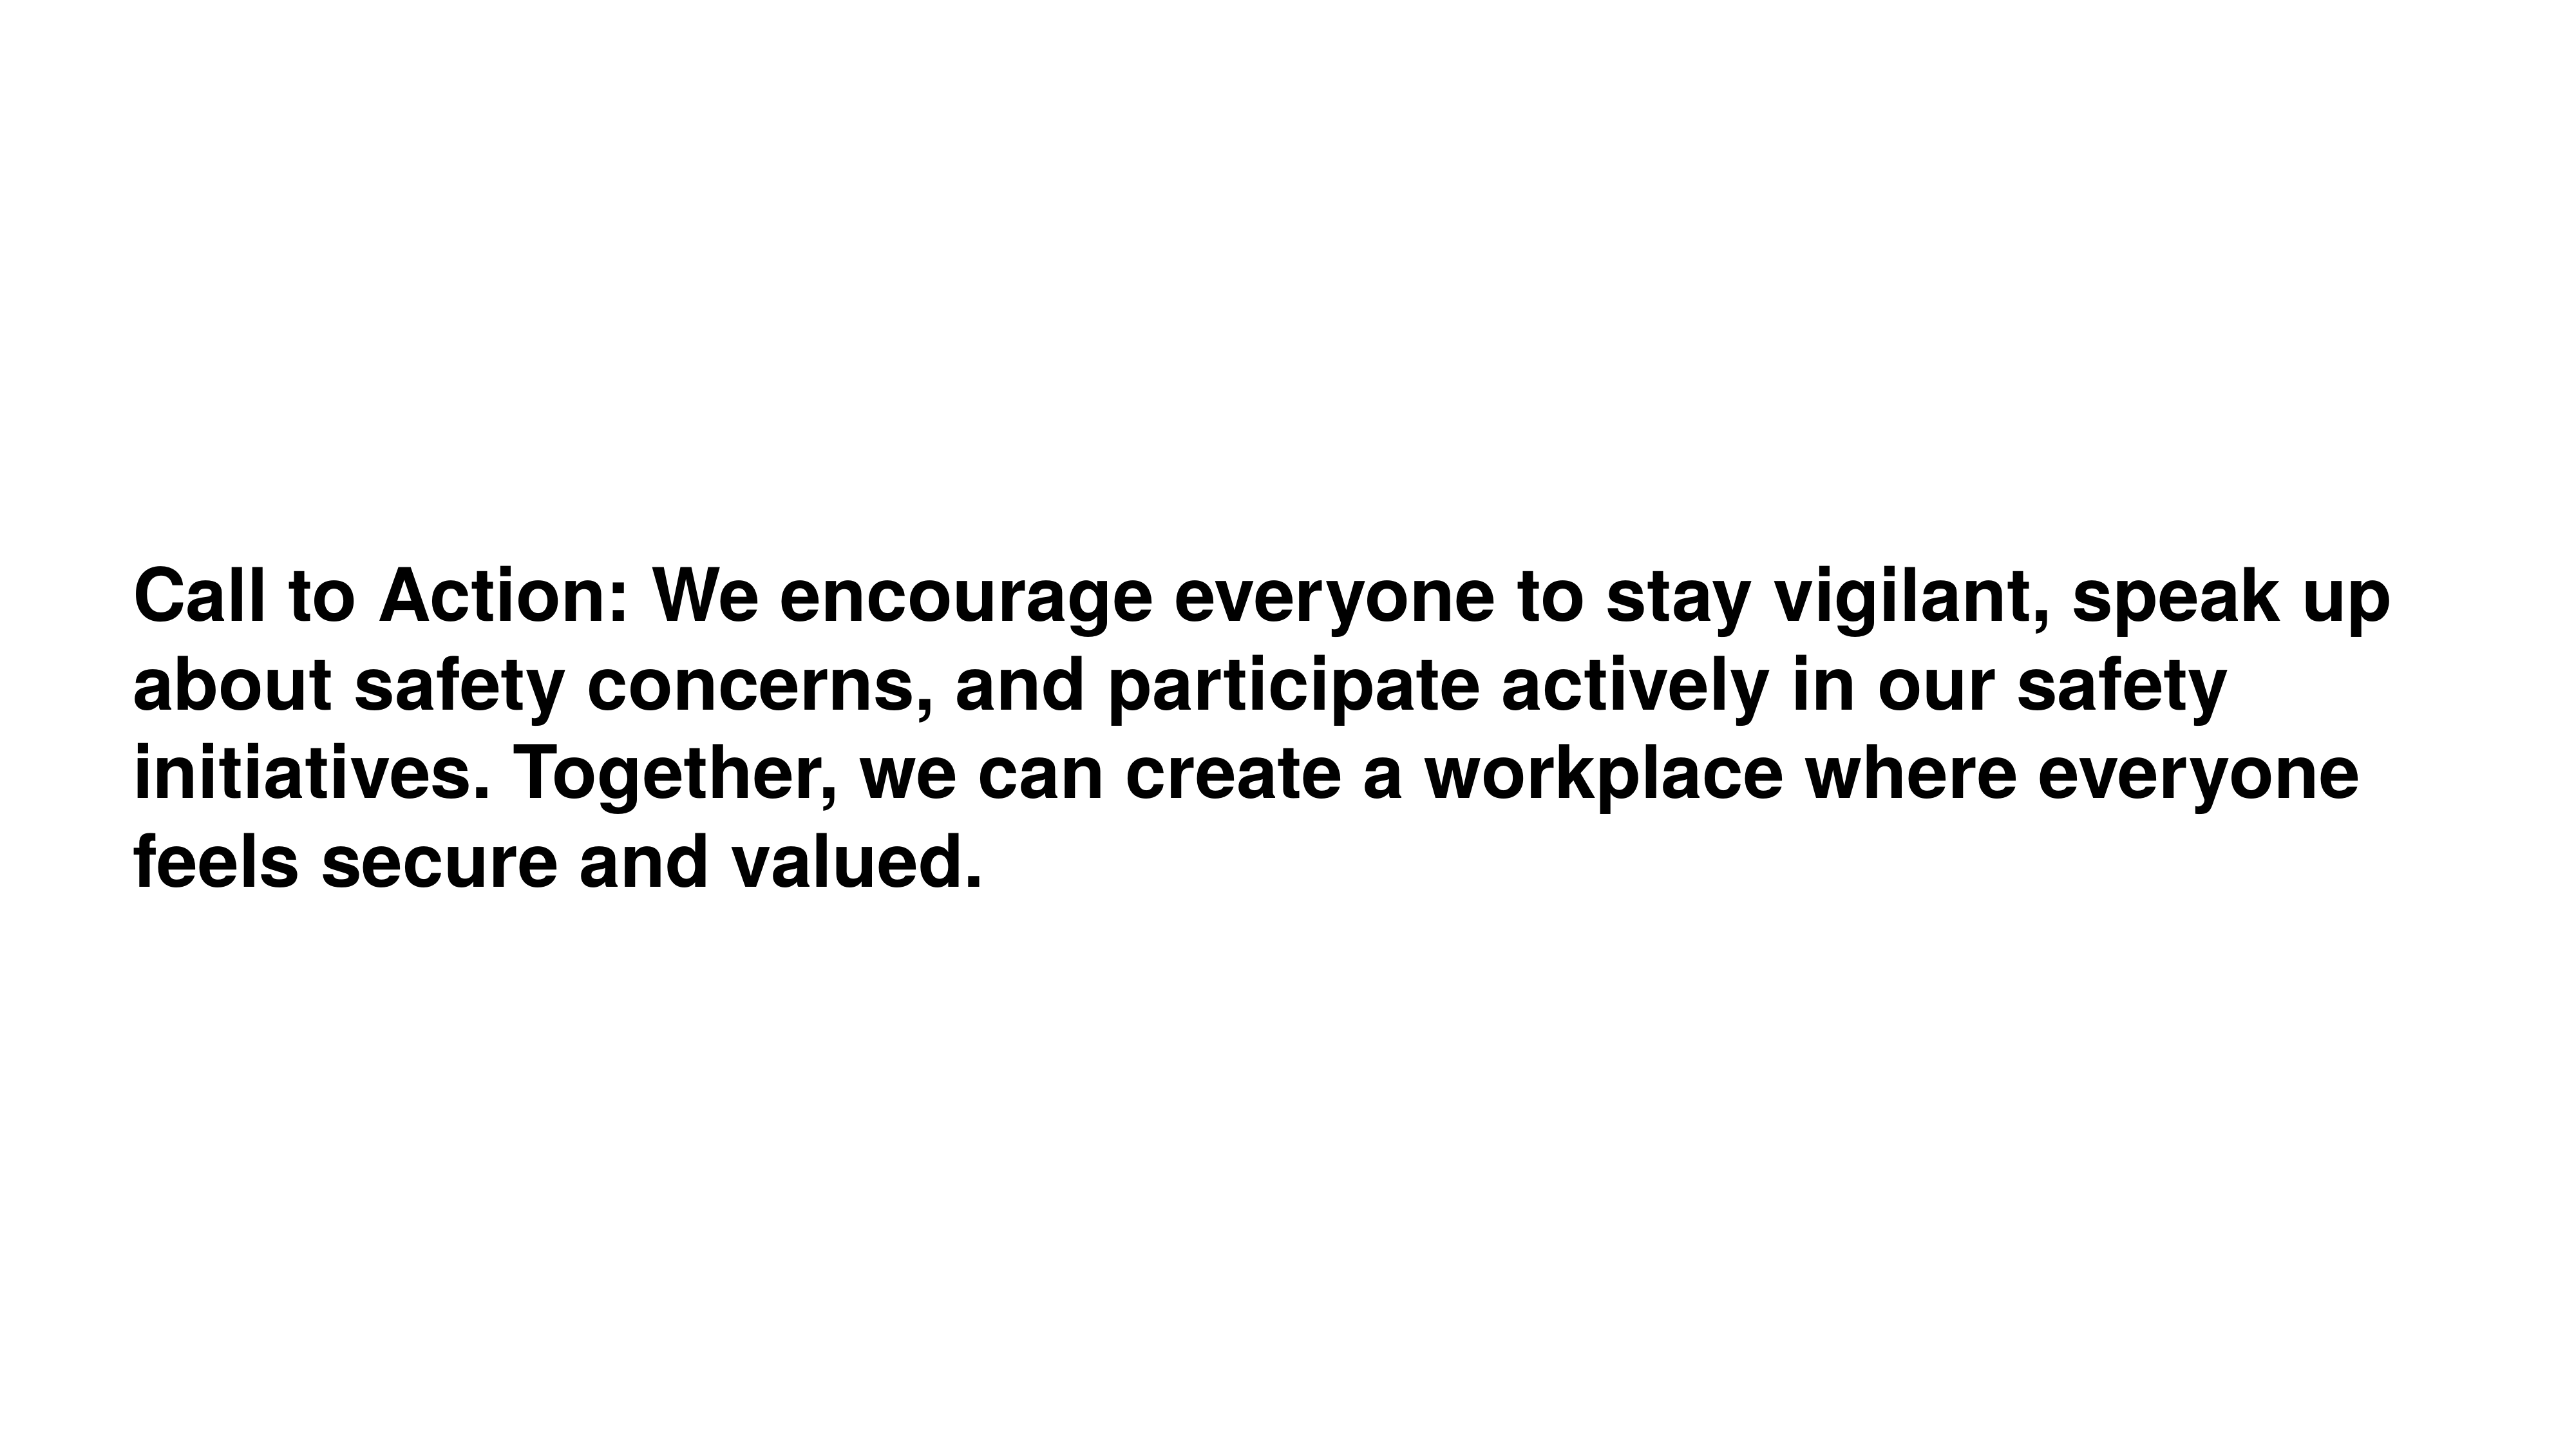

Call to Action: We encourage everyone to stay vigilant, speak up about safety concerns, and participate actively in our safety initiatives. Together, we can create a workplace where everyone feels secure and valued.